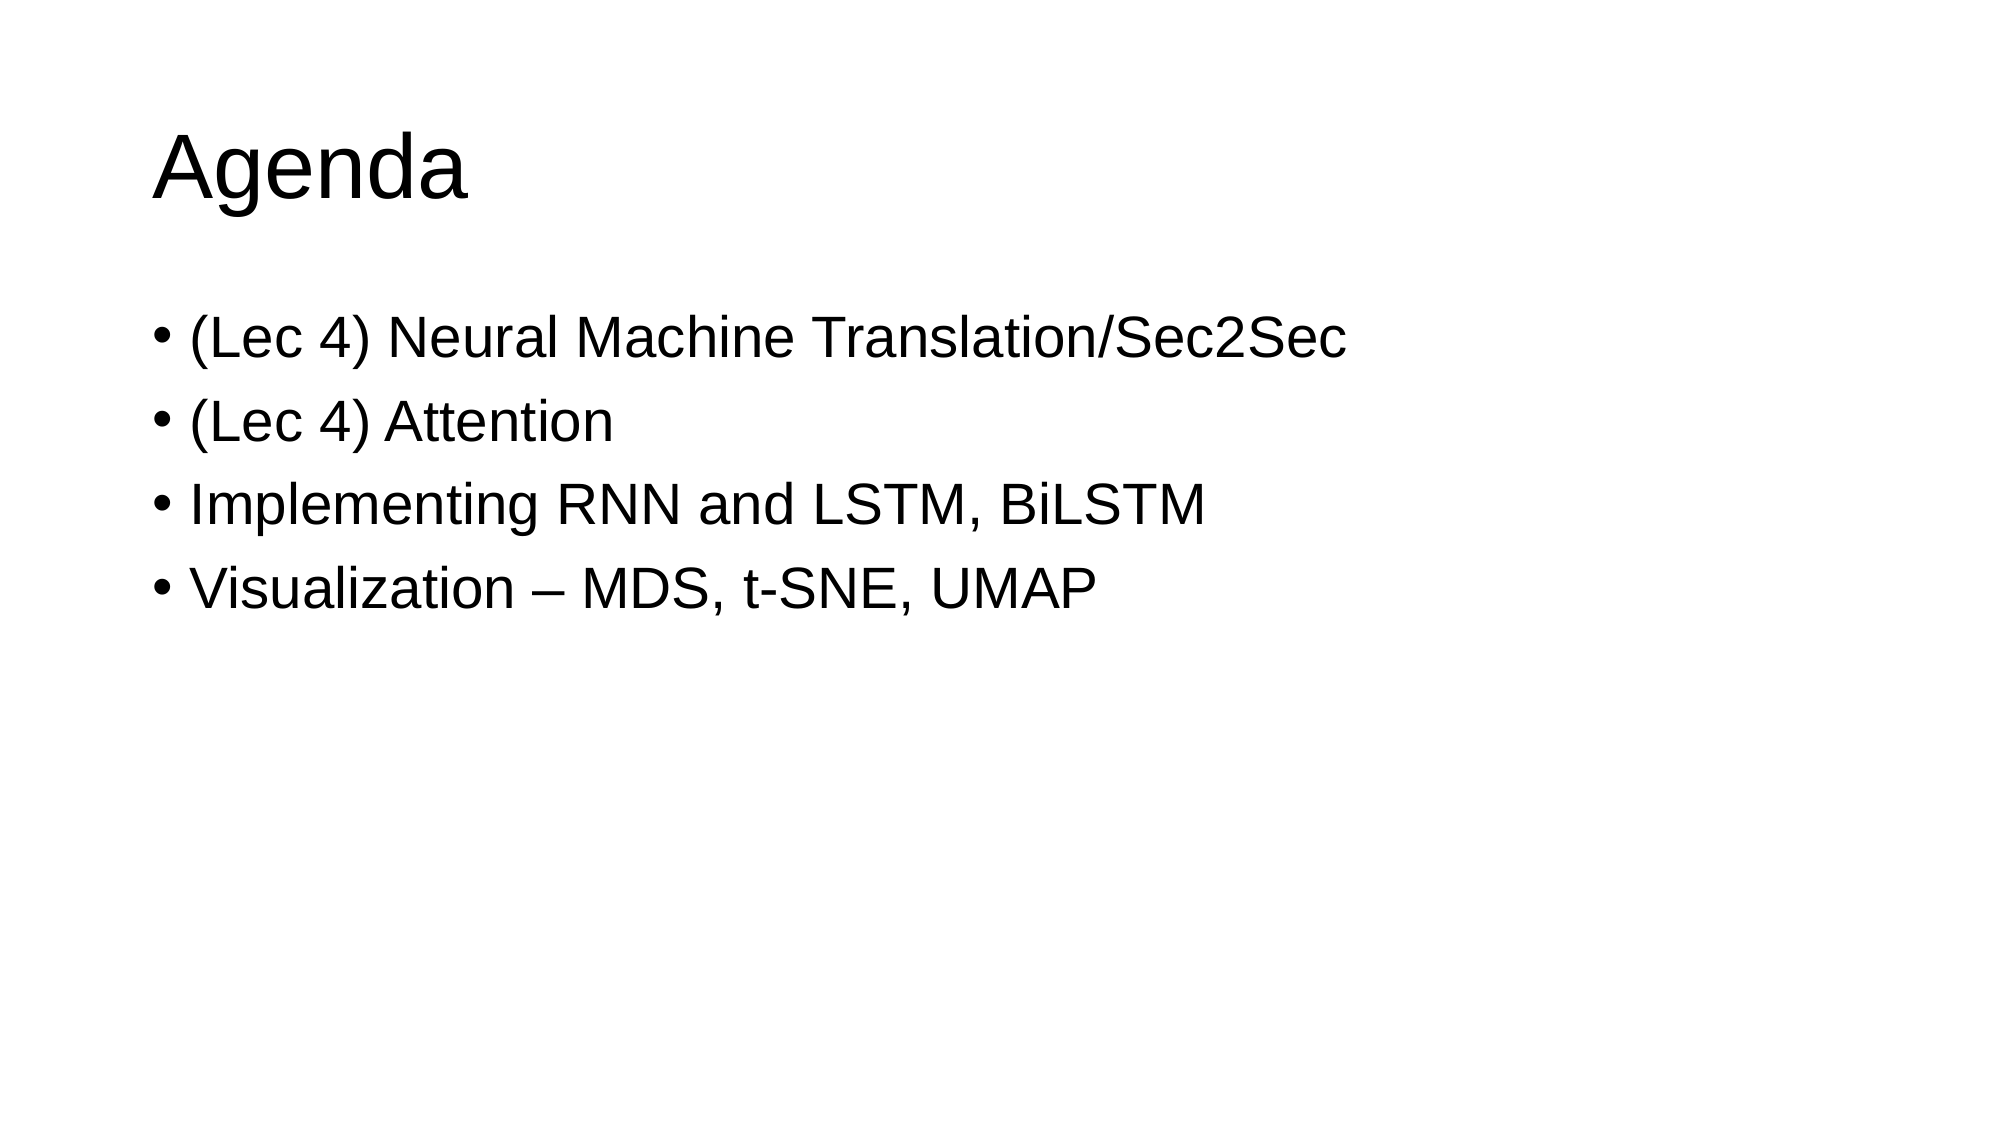

# Agenda
(Lec 4) Neural Machine Translation/Sec2Sec
(Lec 4) Attention
Implementing RNN and LSTM, BiLSTM
Visualization – MDS, t-SNE, UMAP